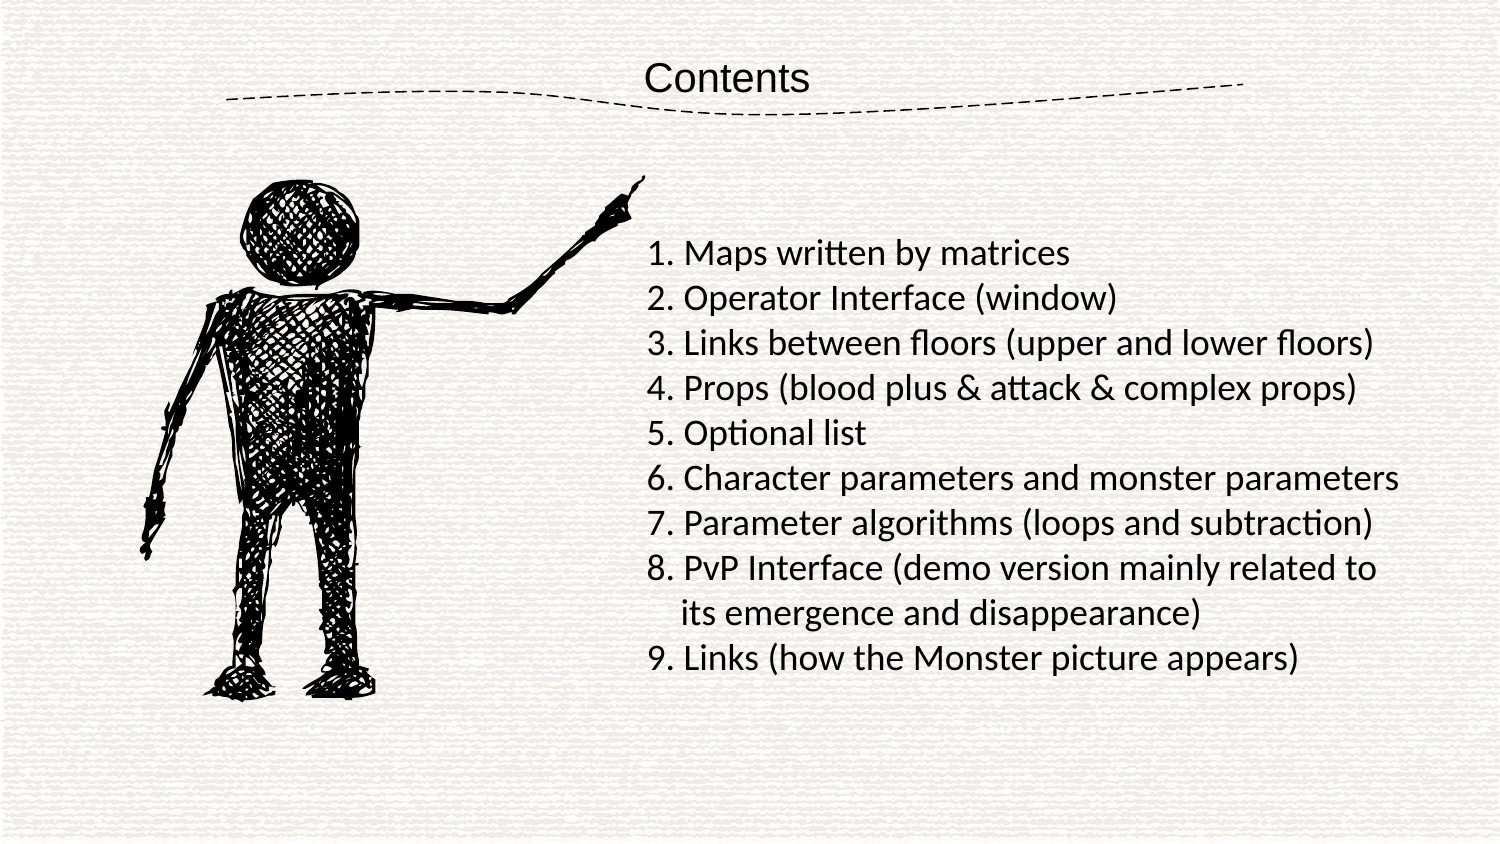

Contents

1. Maps written by matrices
2. Operator Interface (window)
3. Links between floors (upper and lower floors)
4. Props (blood plus & attack & complex props)
5. Optional list
6. Character parameters and monster parameters
7. Parameter algorithms (loops and subtraction)
8. PvP Interface (demo version mainly related to
    its emergence and disappearance)
9. Links (how the Monster picture appears)